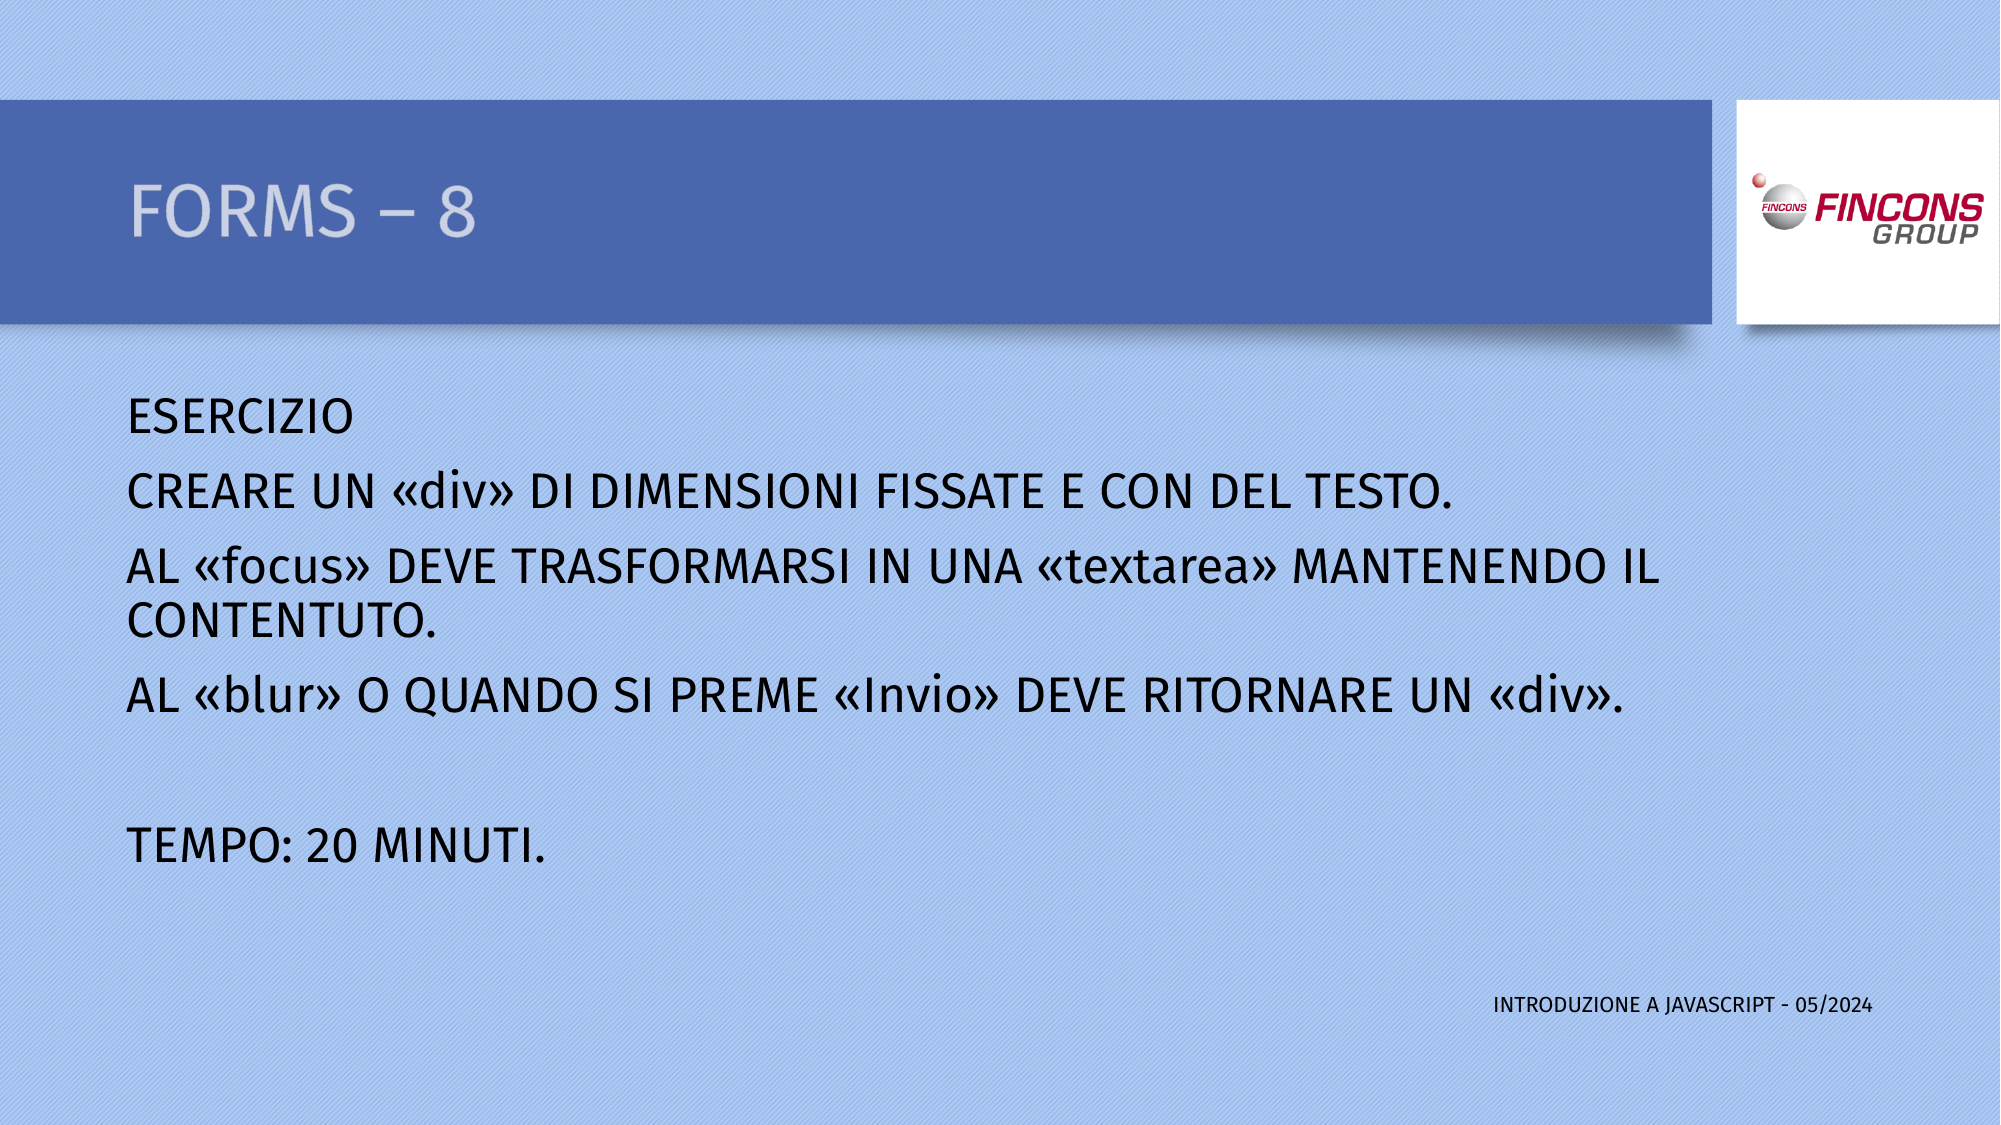

# FORMS – 8
ESERCIZIO
CREARE UN «div» DI DIMENSIONI FISSATE E CON DEL TESTO.
AL «focus» DEVE TRASFORMARSI IN UNA «textarea» MANTENENDO IL CONTENTUTO.
AL «blur» O QUANDO SI PREME «Invio» DEVE RITORNARE UN «div».

TEMPO: 20 MINUTI.
INTRODUZIONE A JAVASCRIPT - 05/2024